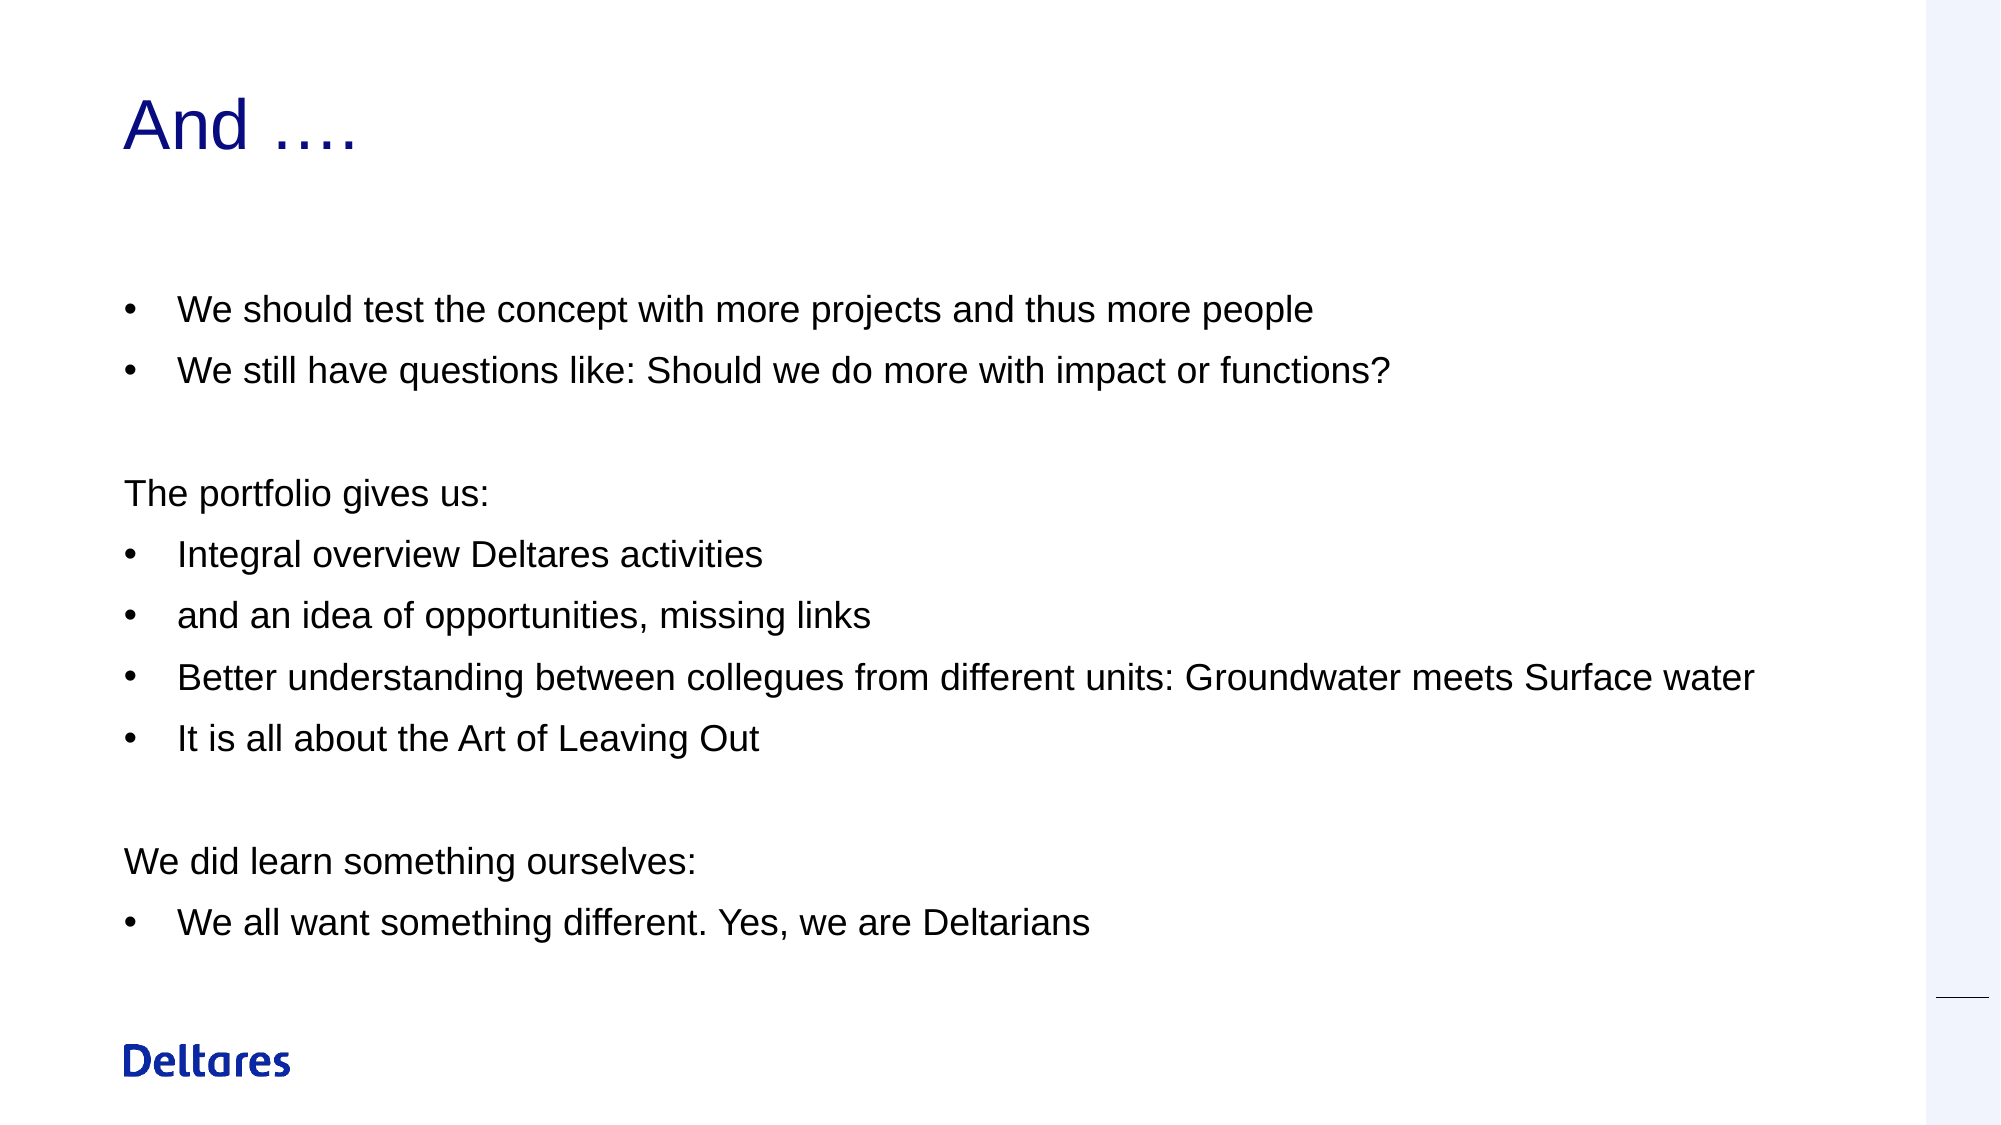

# And ….
We should test the concept with more projects and thus more people
We still have questions like: Should we do more with impact or functions?

The portfolio gives us:
Integral overview Deltares activities
and an idea of opportunities, missing links
Better understanding between collegues from different units: Groundwater meets Surface water
It is all about the Art of Leaving Out

We did learn something ourselves:
We all want something different. Yes, we are Deltarians